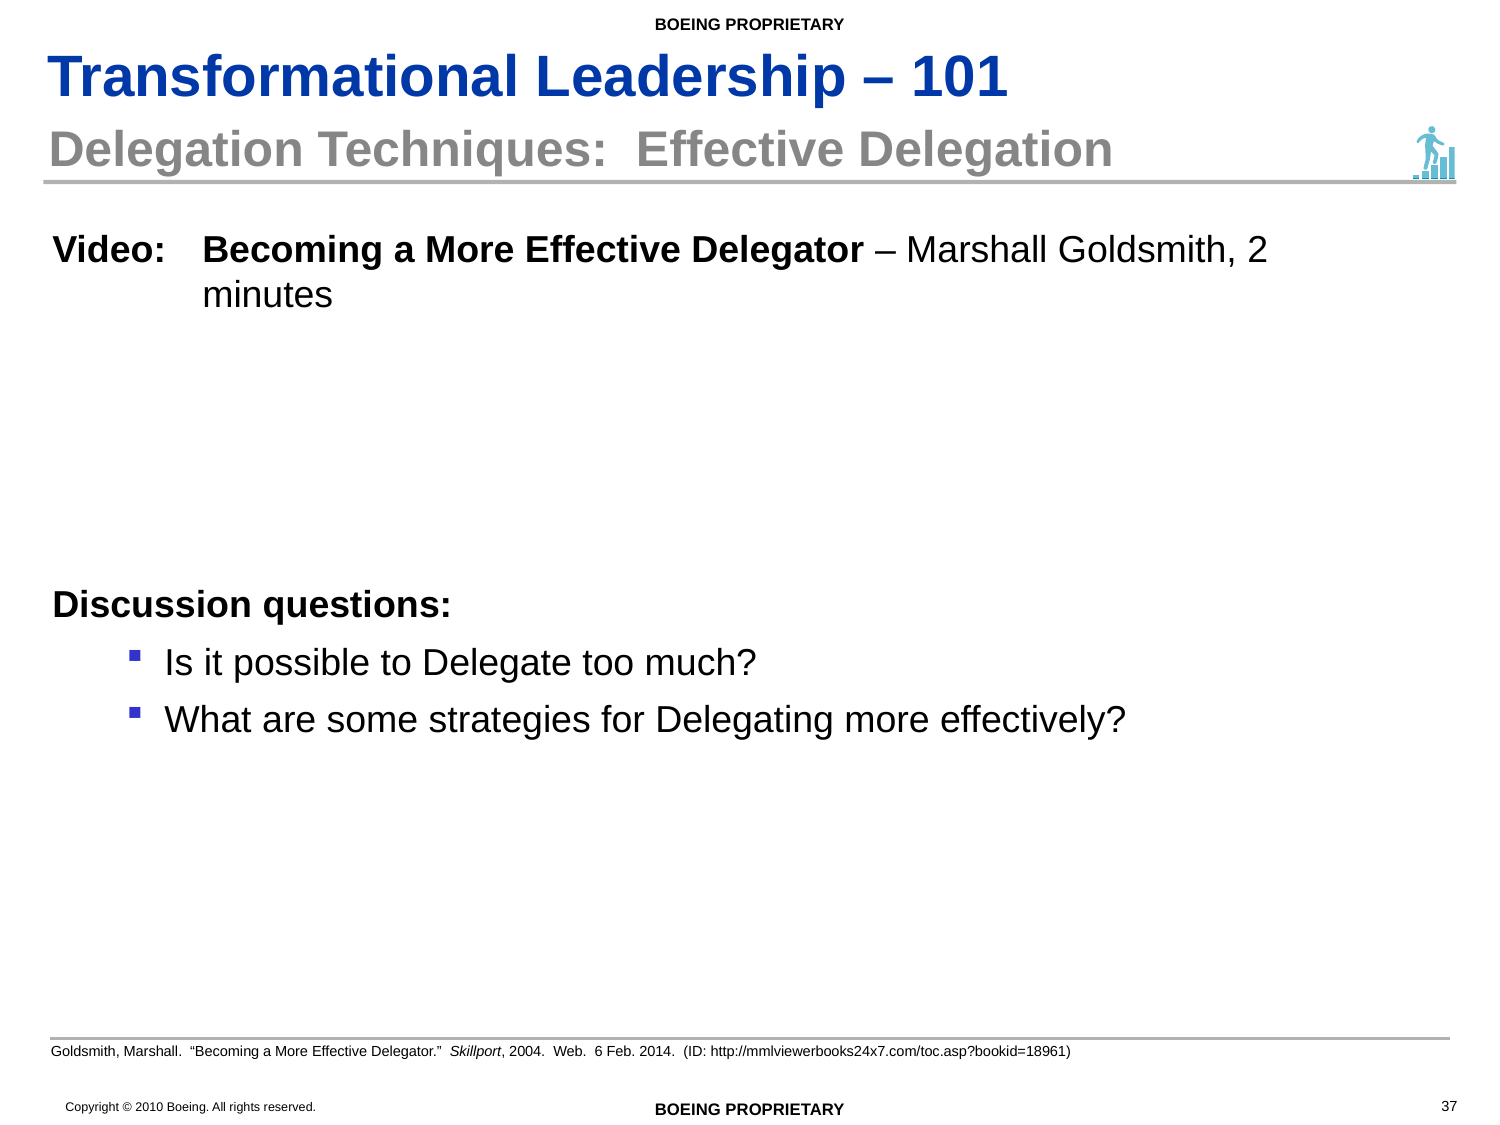

# Delegation Techniques:  Effective Delegation
Video:  	Becoming a More Effective Delegator – Marshall Goldsmith, 2 minutes
Discussion questions:
Is it possible to Delegate too much?
What are some strategies for Delegating more effectively?
Goldsmith, Marshall.  “Becoming a More Effective Delegator.”  Skillport, 2004.  Web.  6 Feb. 2014.  (ID: http://mmlviewerbooks24x7.com/toc.asp?bookid=18961)
37